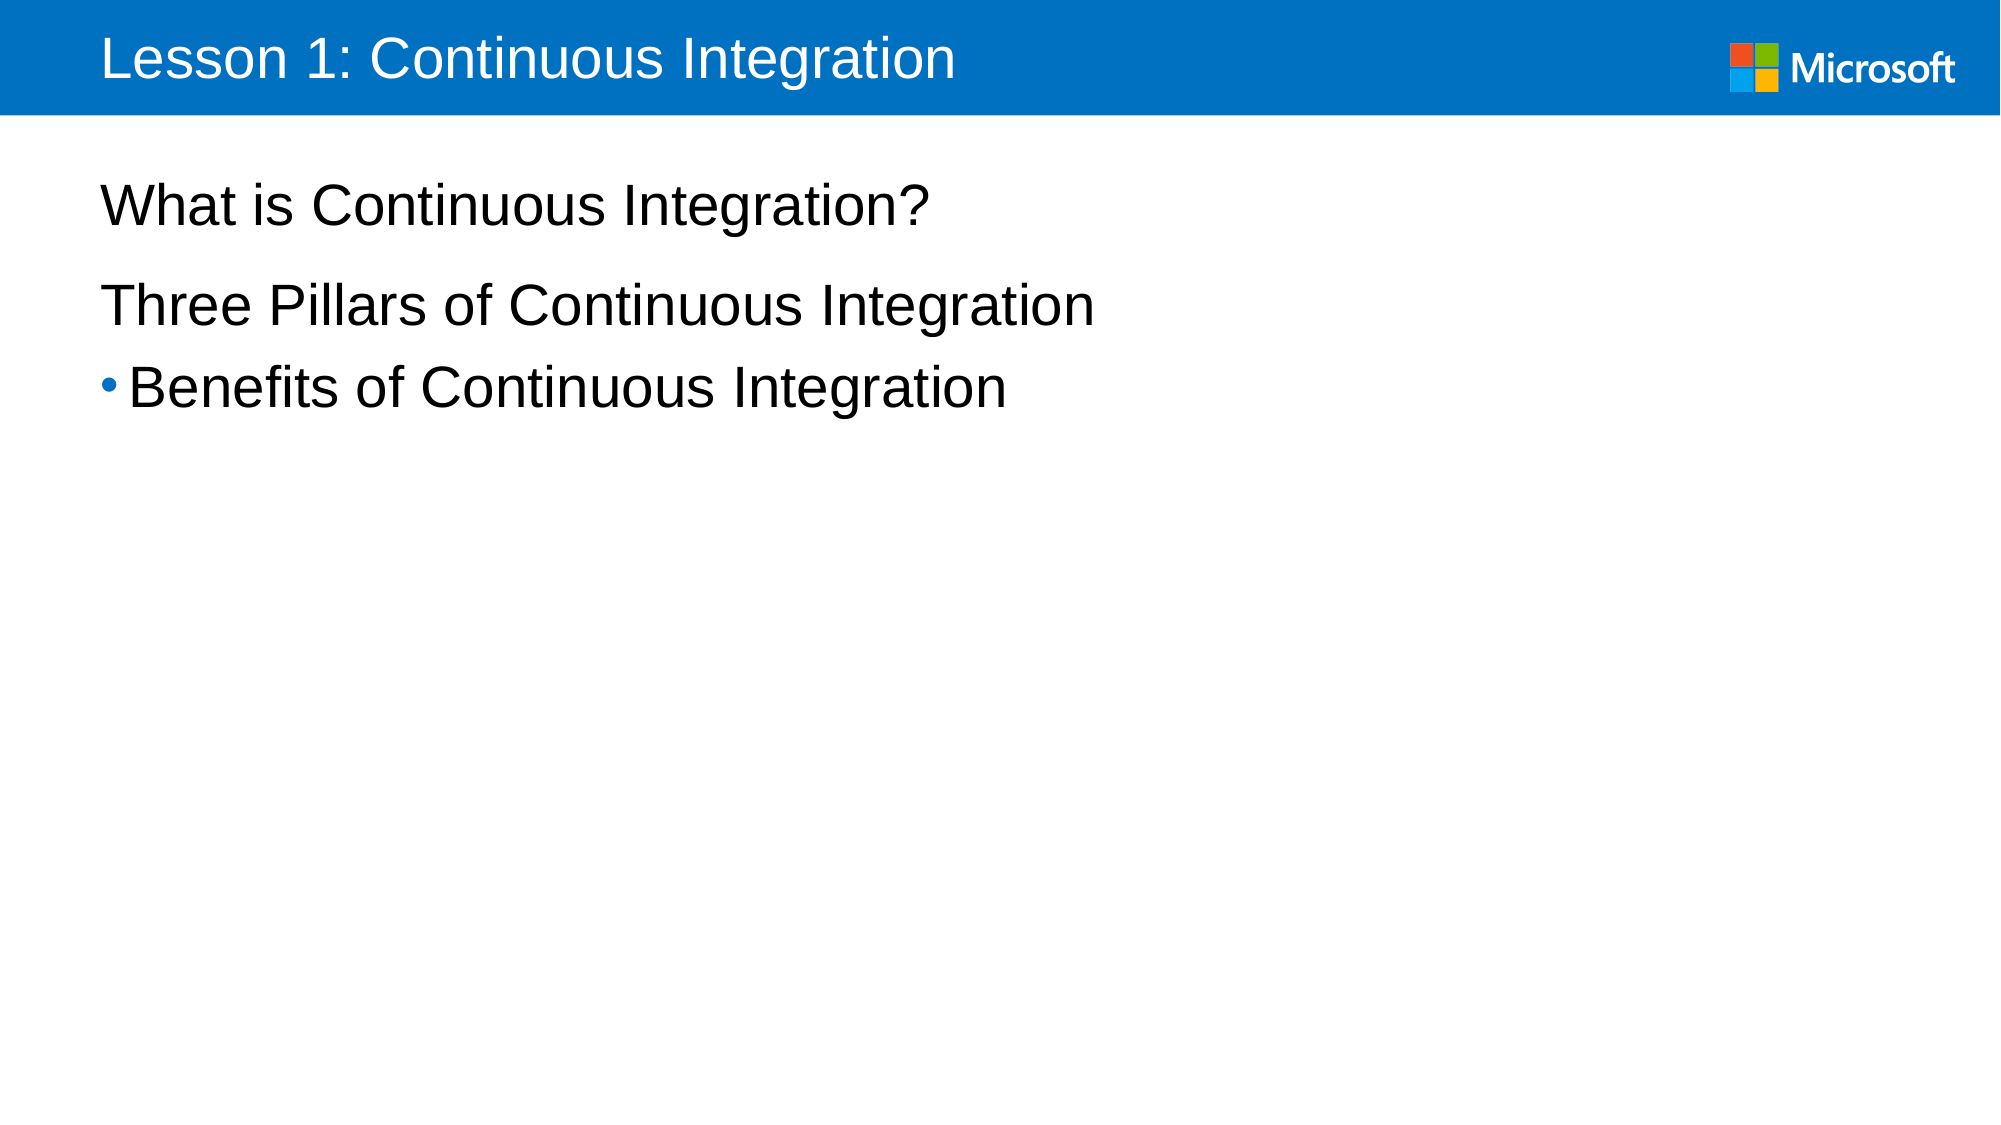

# Lesson 1: Continuous Integration
What is Continuous Integration?
Three Pillars of Continuous Integration
Benefits of Continuous Integration